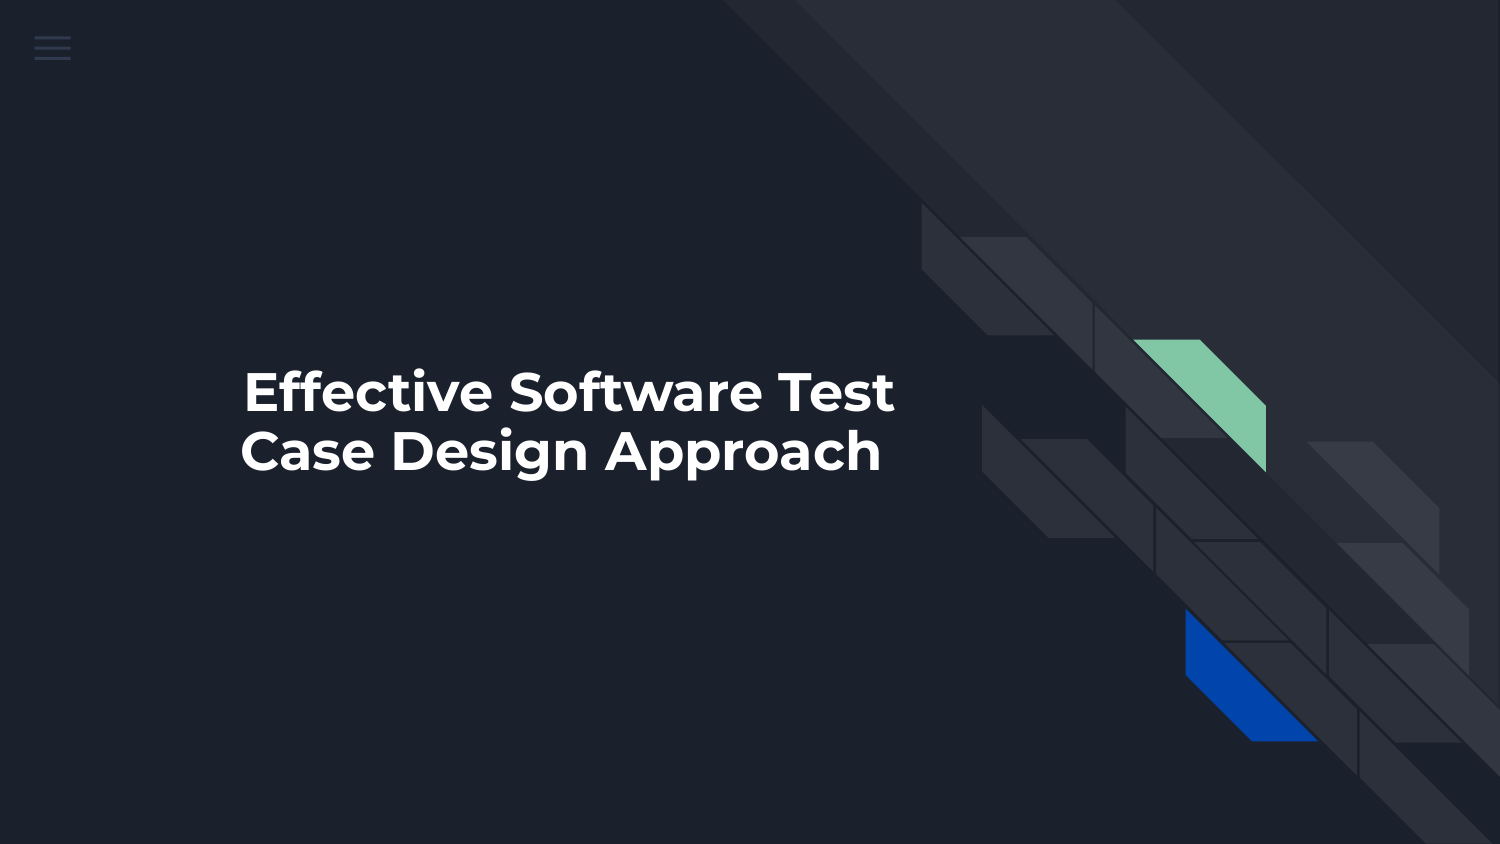

# Effective Software Test Case Design Approach